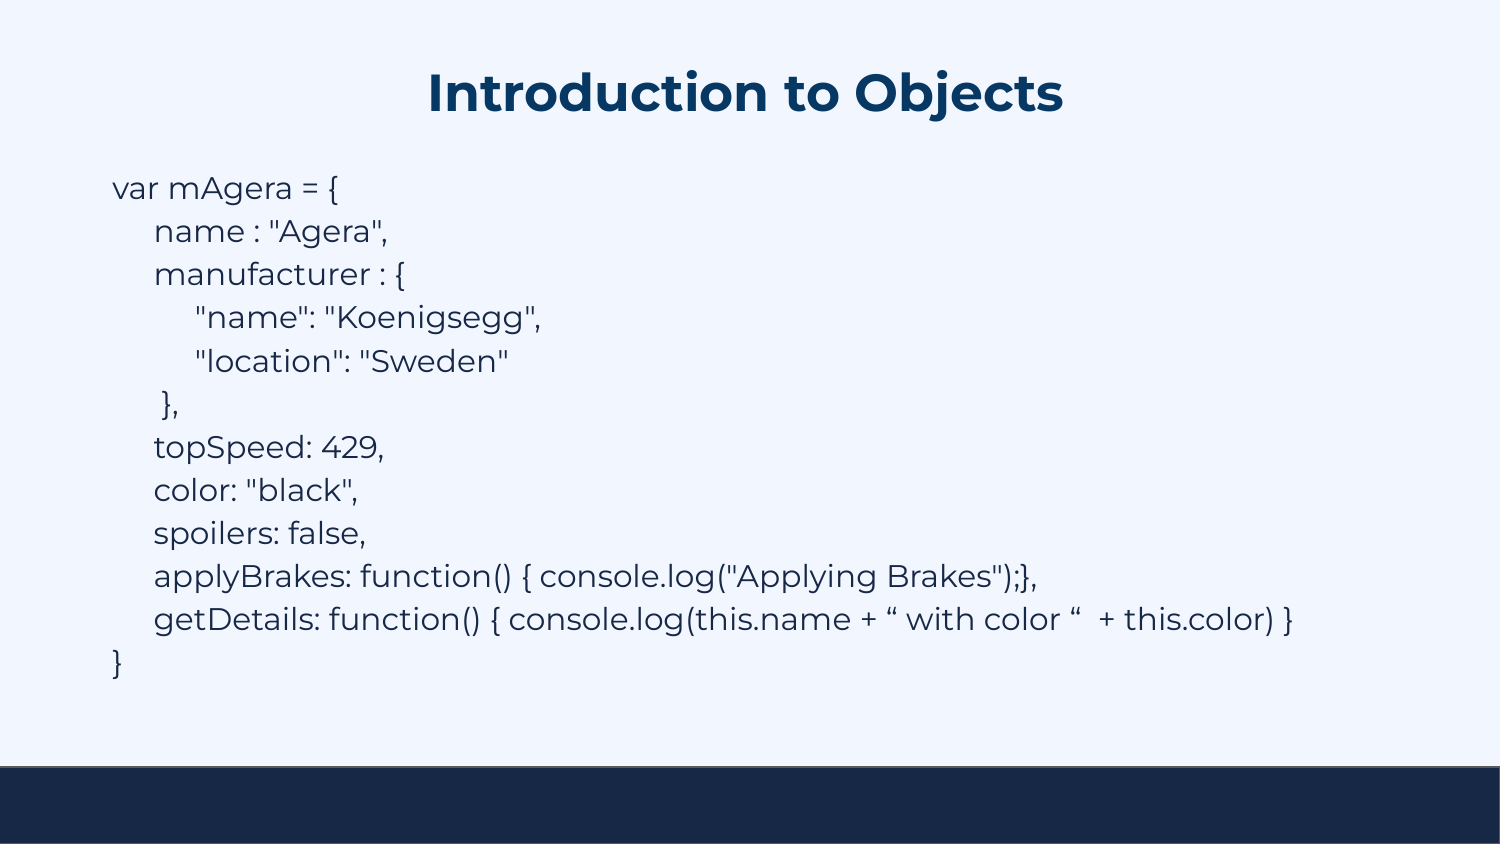

# Introduction to Objects
var mAgera = {
     name : "Agera",
     manufacturer : {
          "name": "Koenigsegg",
          "location": "Sweden"
      },
     topSpeed: 429,
     color: "black",
     spoilers: false,
     applyBrakes: function() { console.log("Applying Brakes");},
     getDetails: function() { console.log(this.name + “ with color “  + this.color) }
}